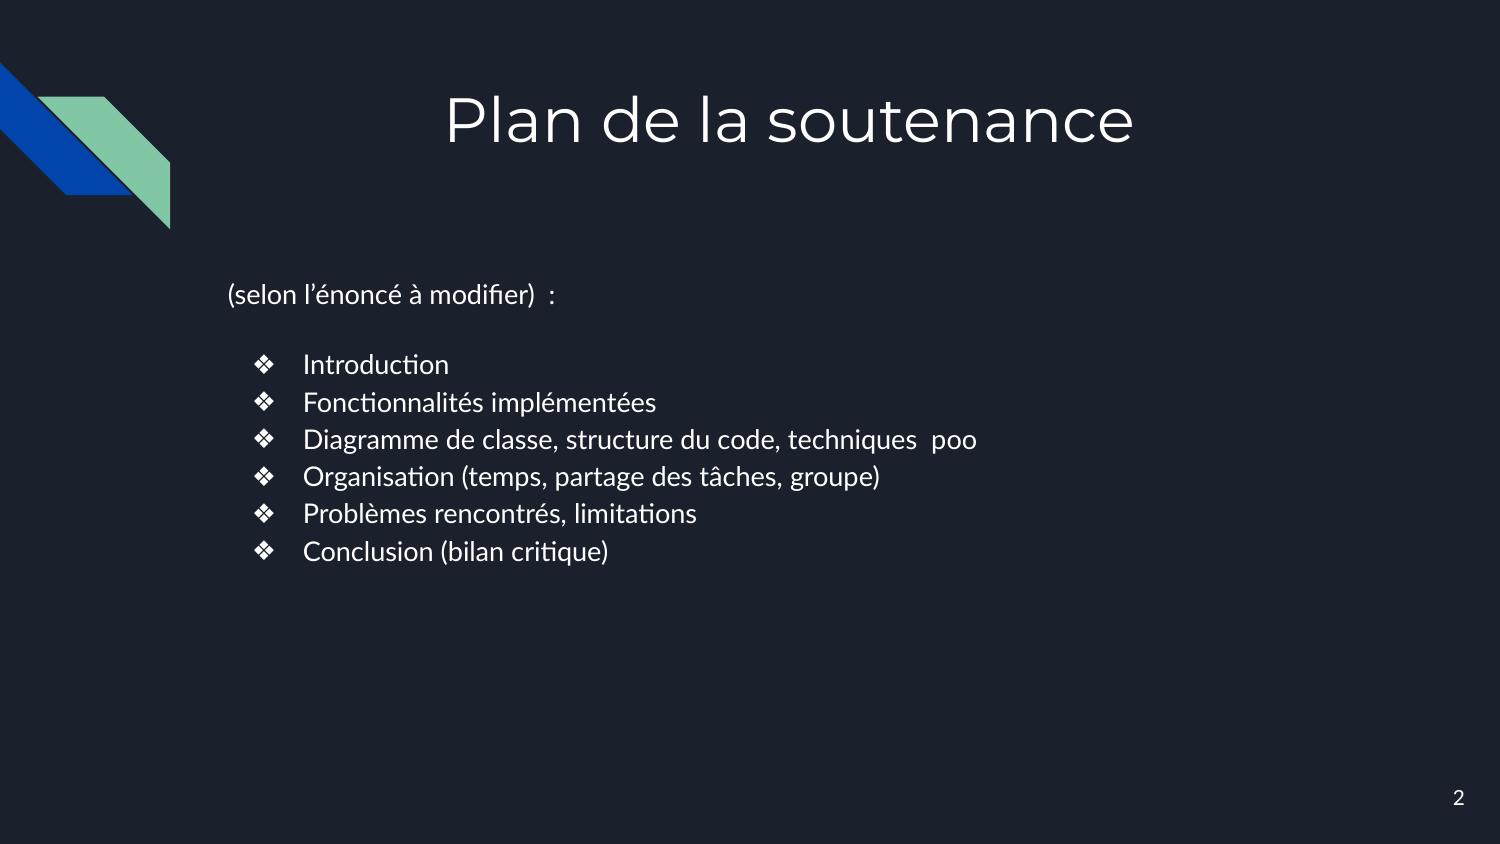

# Plan de la soutenance
(selon l’énoncé à modifier)  :
Introduction
Fonctionnalités implémentées
Diagramme de classe, structure du code, techniques  poo
Organisation (temps, partage des tâches, groupe)
Problèmes rencontrés, limitations
Conclusion (bilan critique)
2